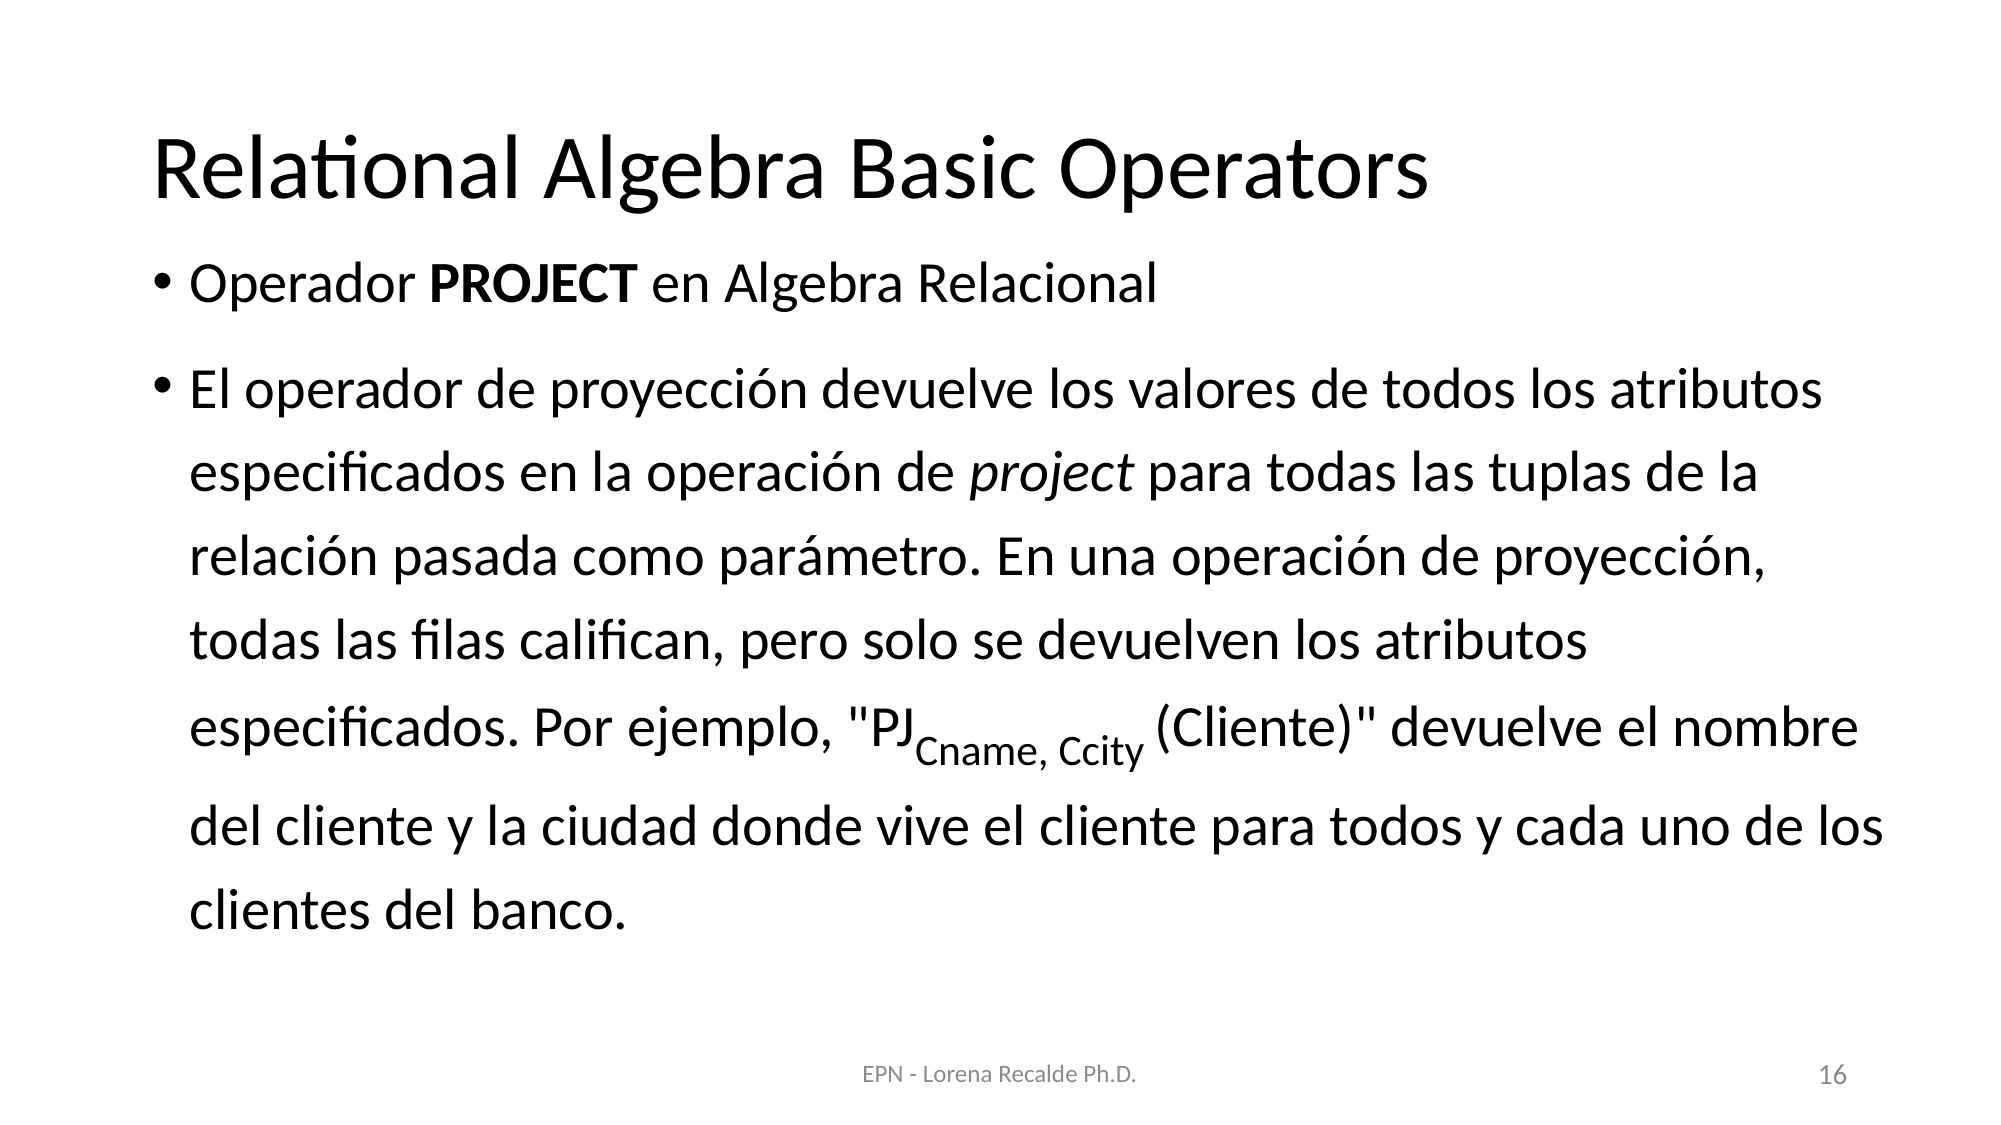

# Relational Algebra Basic Operators
Operador PROJECT en Algebra Relacional
El operador de proyección devuelve los valores de todos los atributos especificados en la operación de project para todas las tuplas de la relación pasada como parámetro. En una operación de proyección, todas las filas califican, pero solo se devuelven los atributos especificados. Por ejemplo, "PJCname, Ccity (Cliente)" devuelve el nombre del cliente y la ciudad donde vive el cliente para todos y cada uno de los clientes del banco.
EPN - Lorena Recalde Ph.D.
16